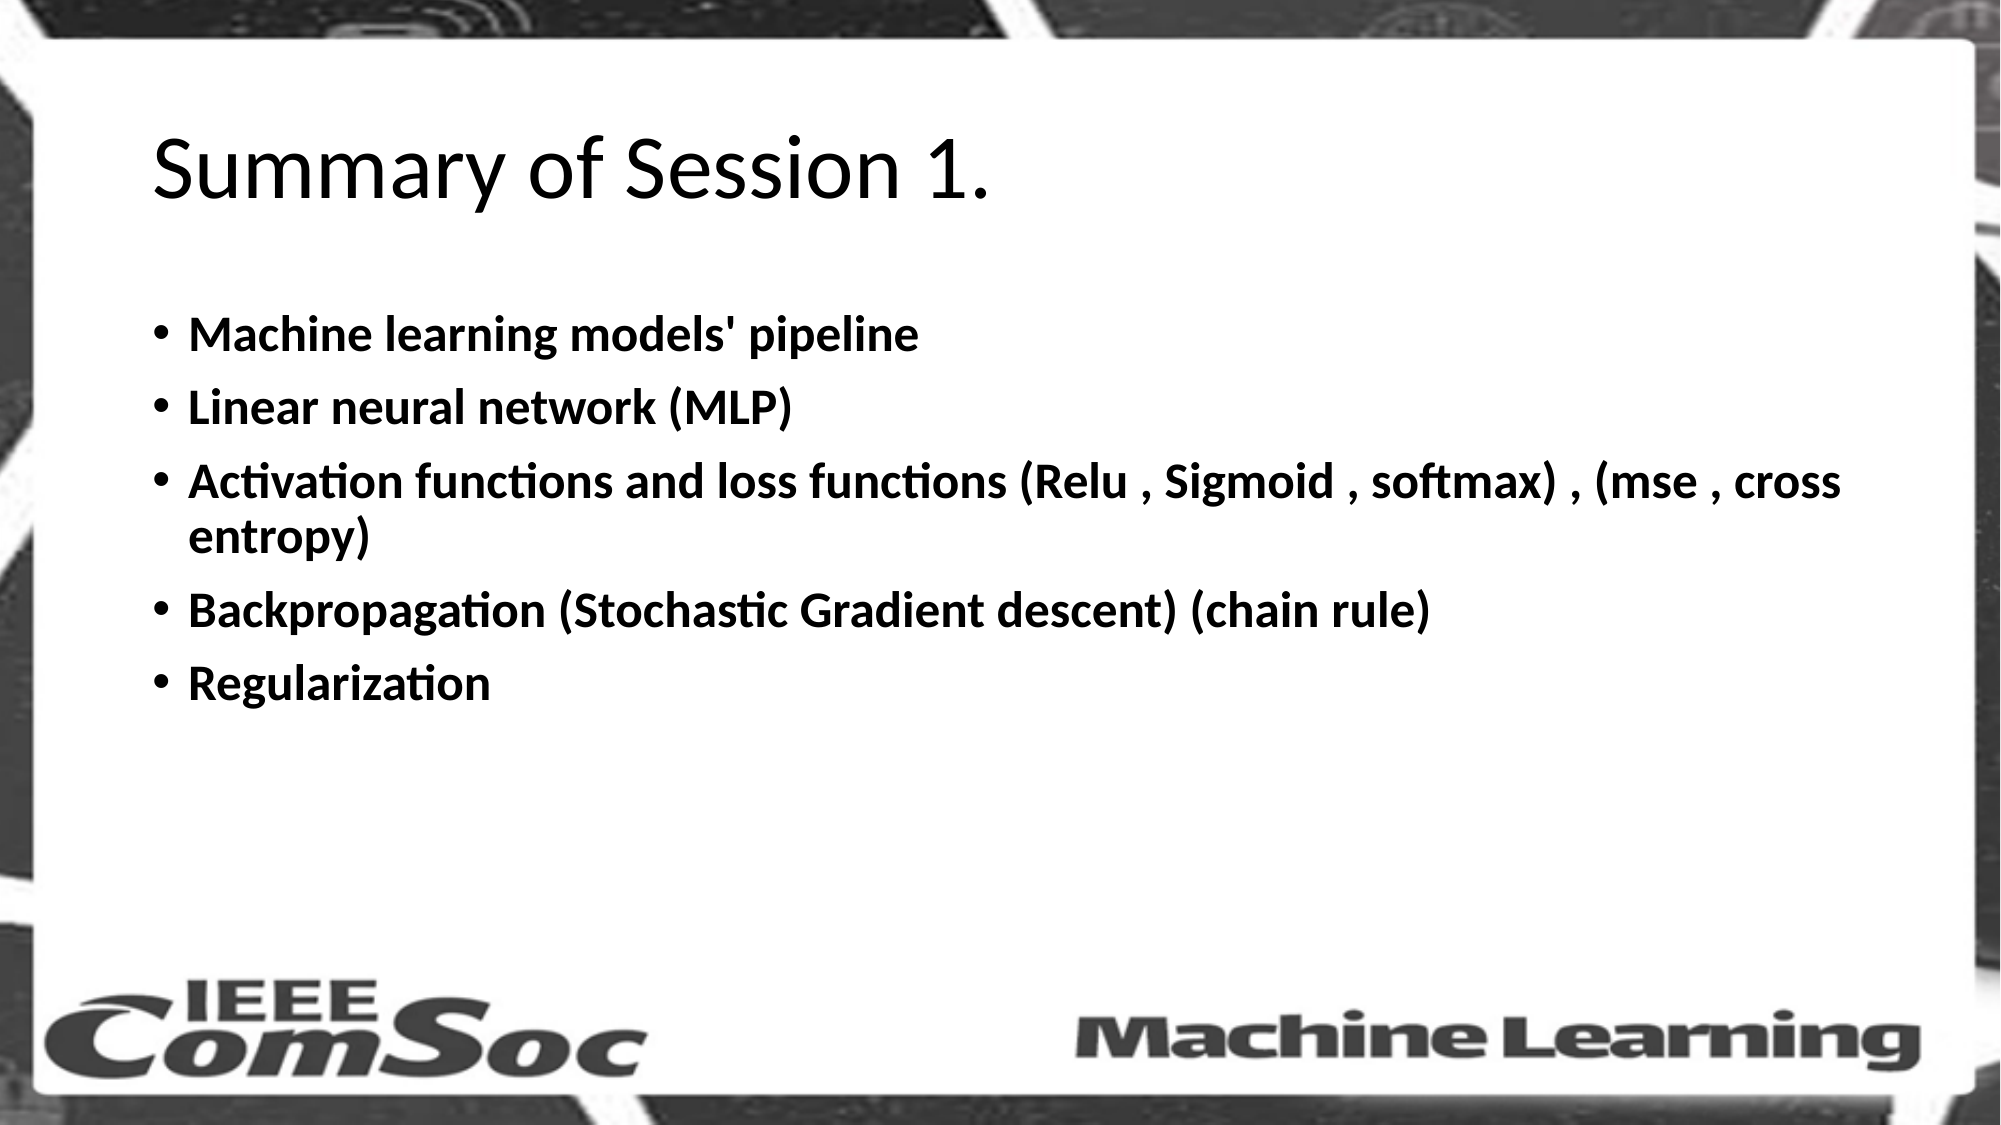

# Summary of Session 1.
Machine learning models' pipeline
Linear neural network (MLP)
Activation functions and loss functions (Relu , Sigmoid , softmax) , (mse , cross entropy)
Backpropagation (Stochastic Gradient descent) (chain rule)
Regularization